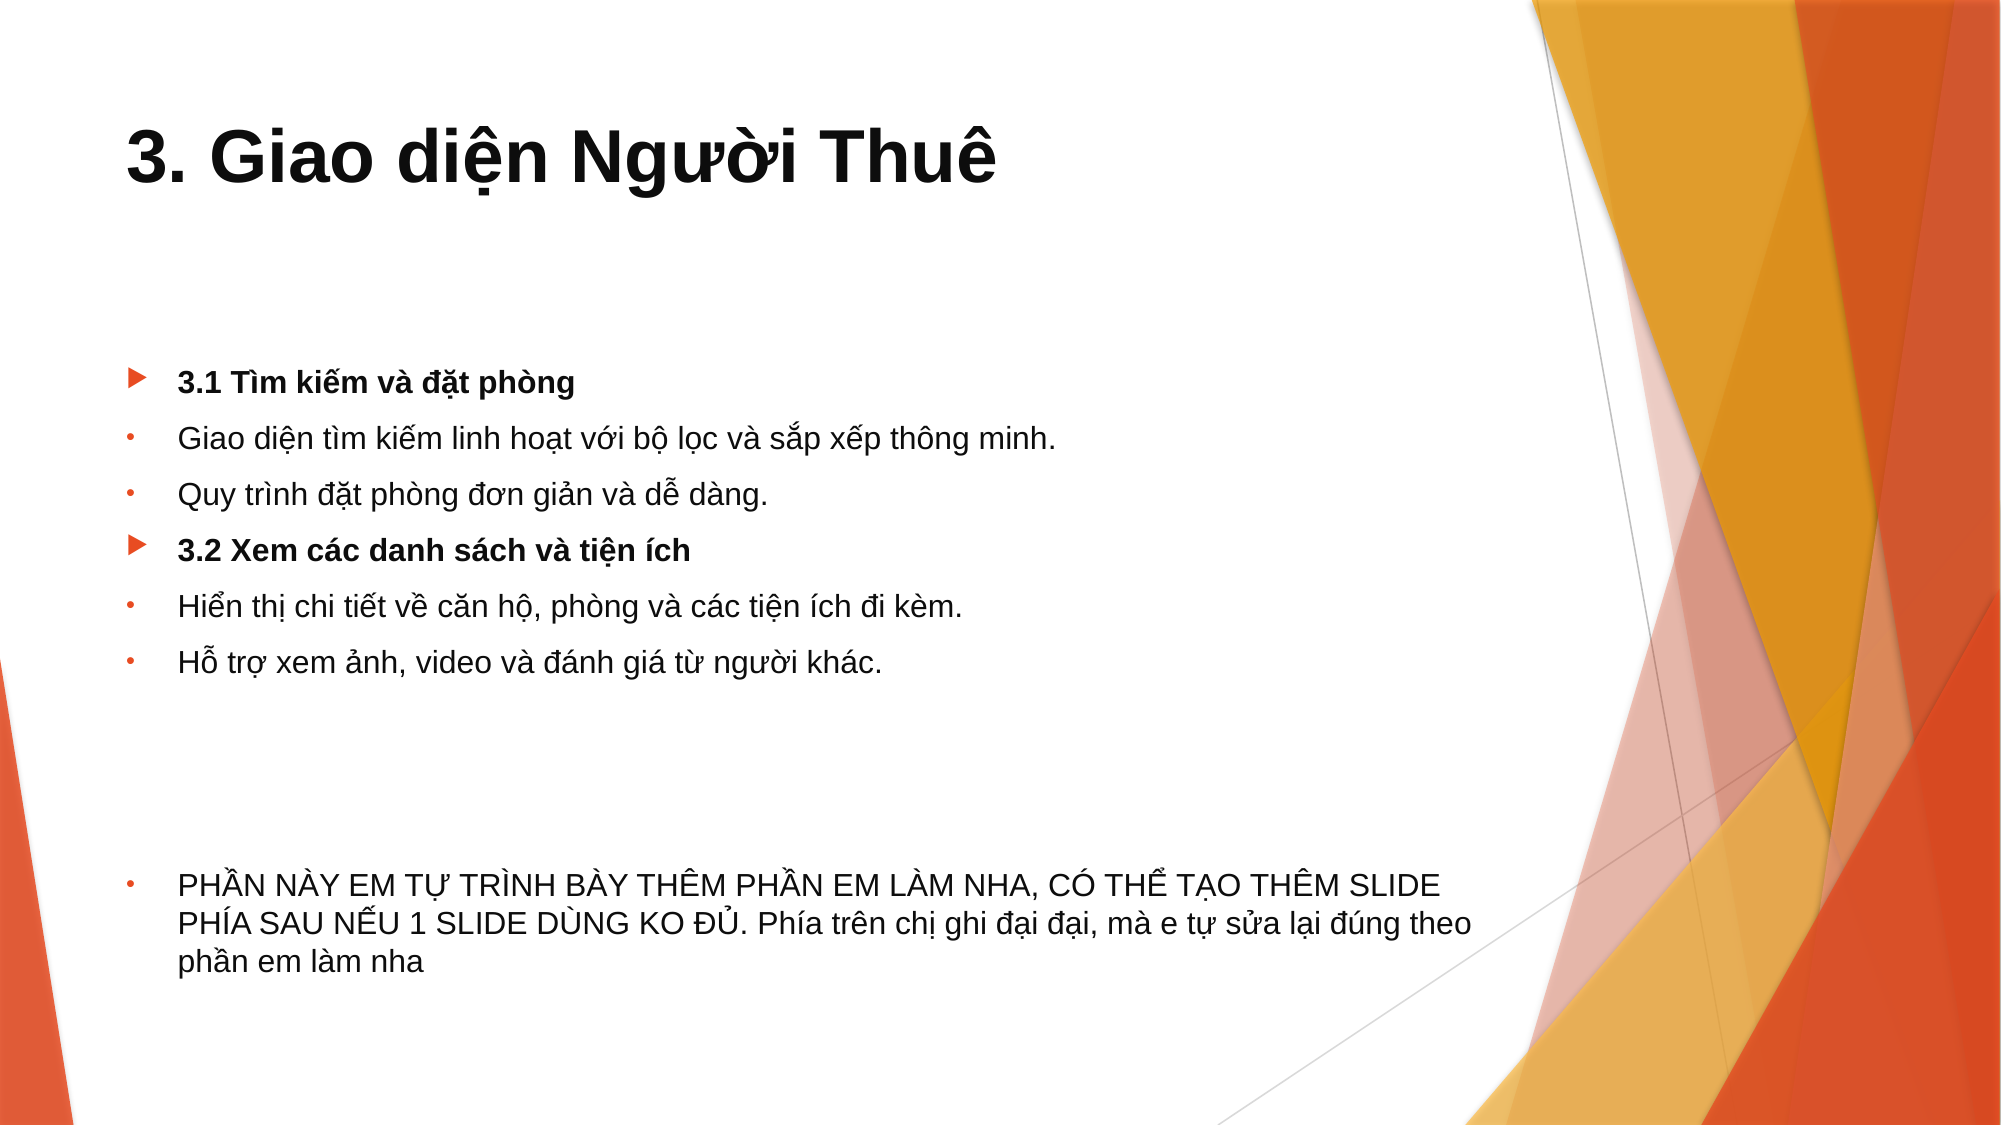

# 3. Giao diện Người Thuê
3.1 Tìm kiếm và đặt phòng
Giao diện tìm kiếm linh hoạt với bộ lọc và sắp xếp thông minh.
Quy trình đặt phòng đơn giản và dễ dàng.
3.2 Xem các danh sách và tiện ích
Hiển thị chi tiết về căn hộ, phòng và các tiện ích đi kèm.
Hỗ trợ xem ảnh, video và đánh giá từ người khác.

PHẦN NÀY EM TỰ TRÌNH BÀY THÊM PHẦN EM LÀM NHA, CÓ THỂ TẠO THÊM SLIDE PHÍA SAU NẾU 1 SLIDE DÙNG KO ĐỦ. Phía trên chị ghi đại đại, mà e tự sửa lại đúng theo phần em làm nha